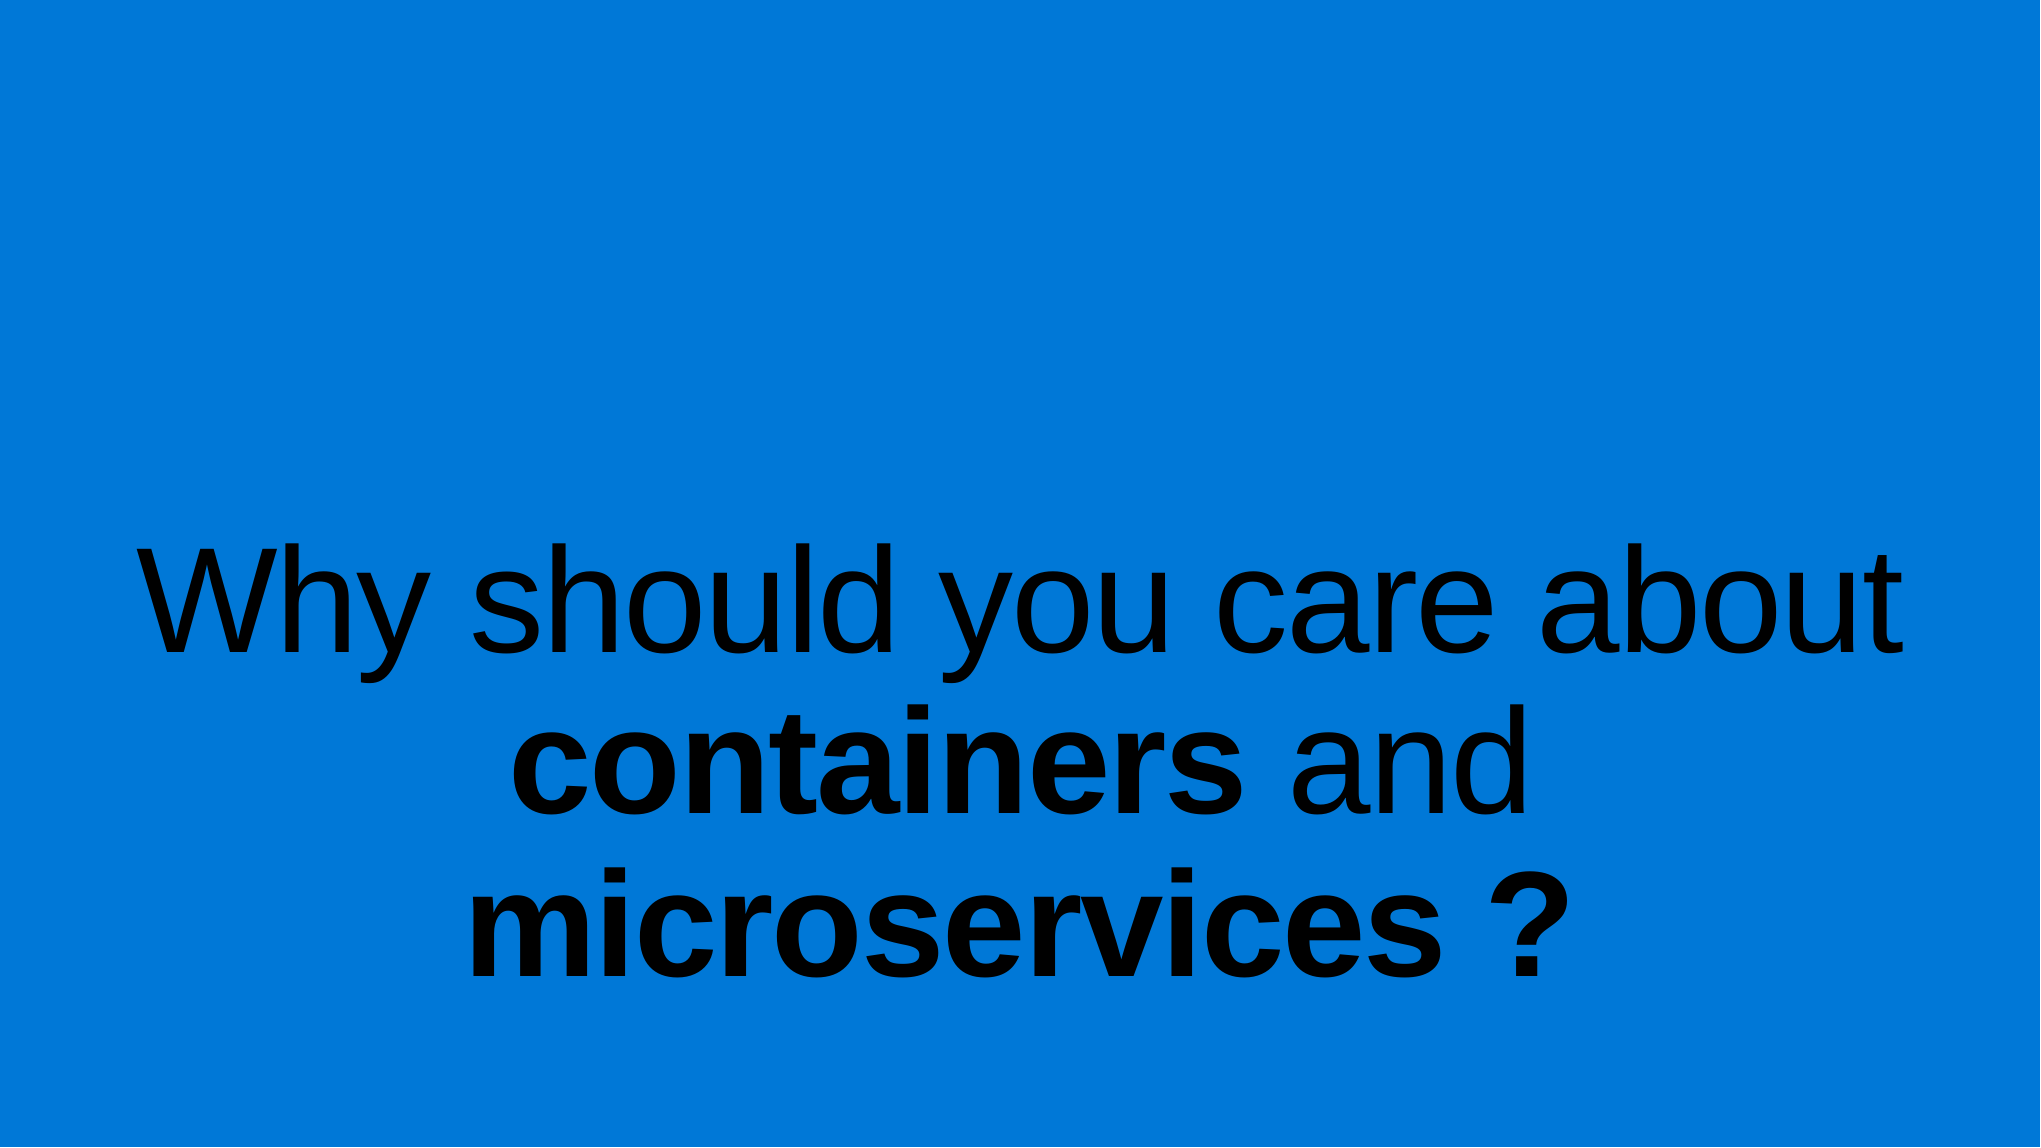

# Why should you care about containers and microservices ?